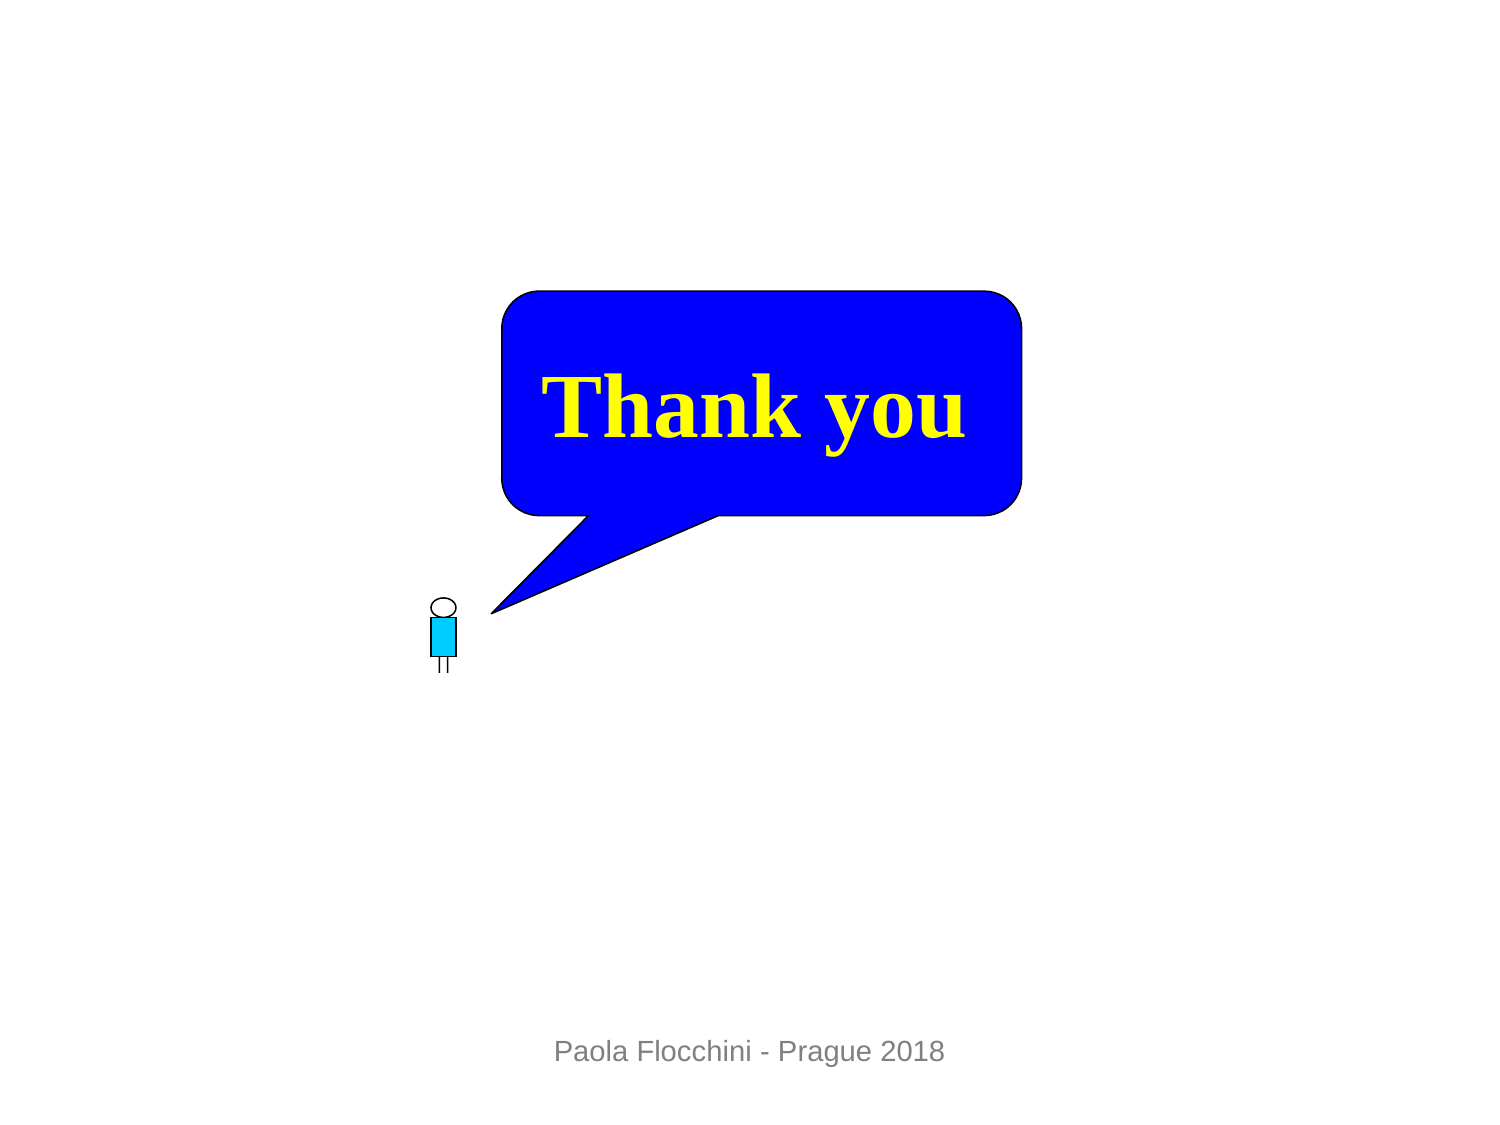

#

Thank you

Paola Flocchini - Prague 2018